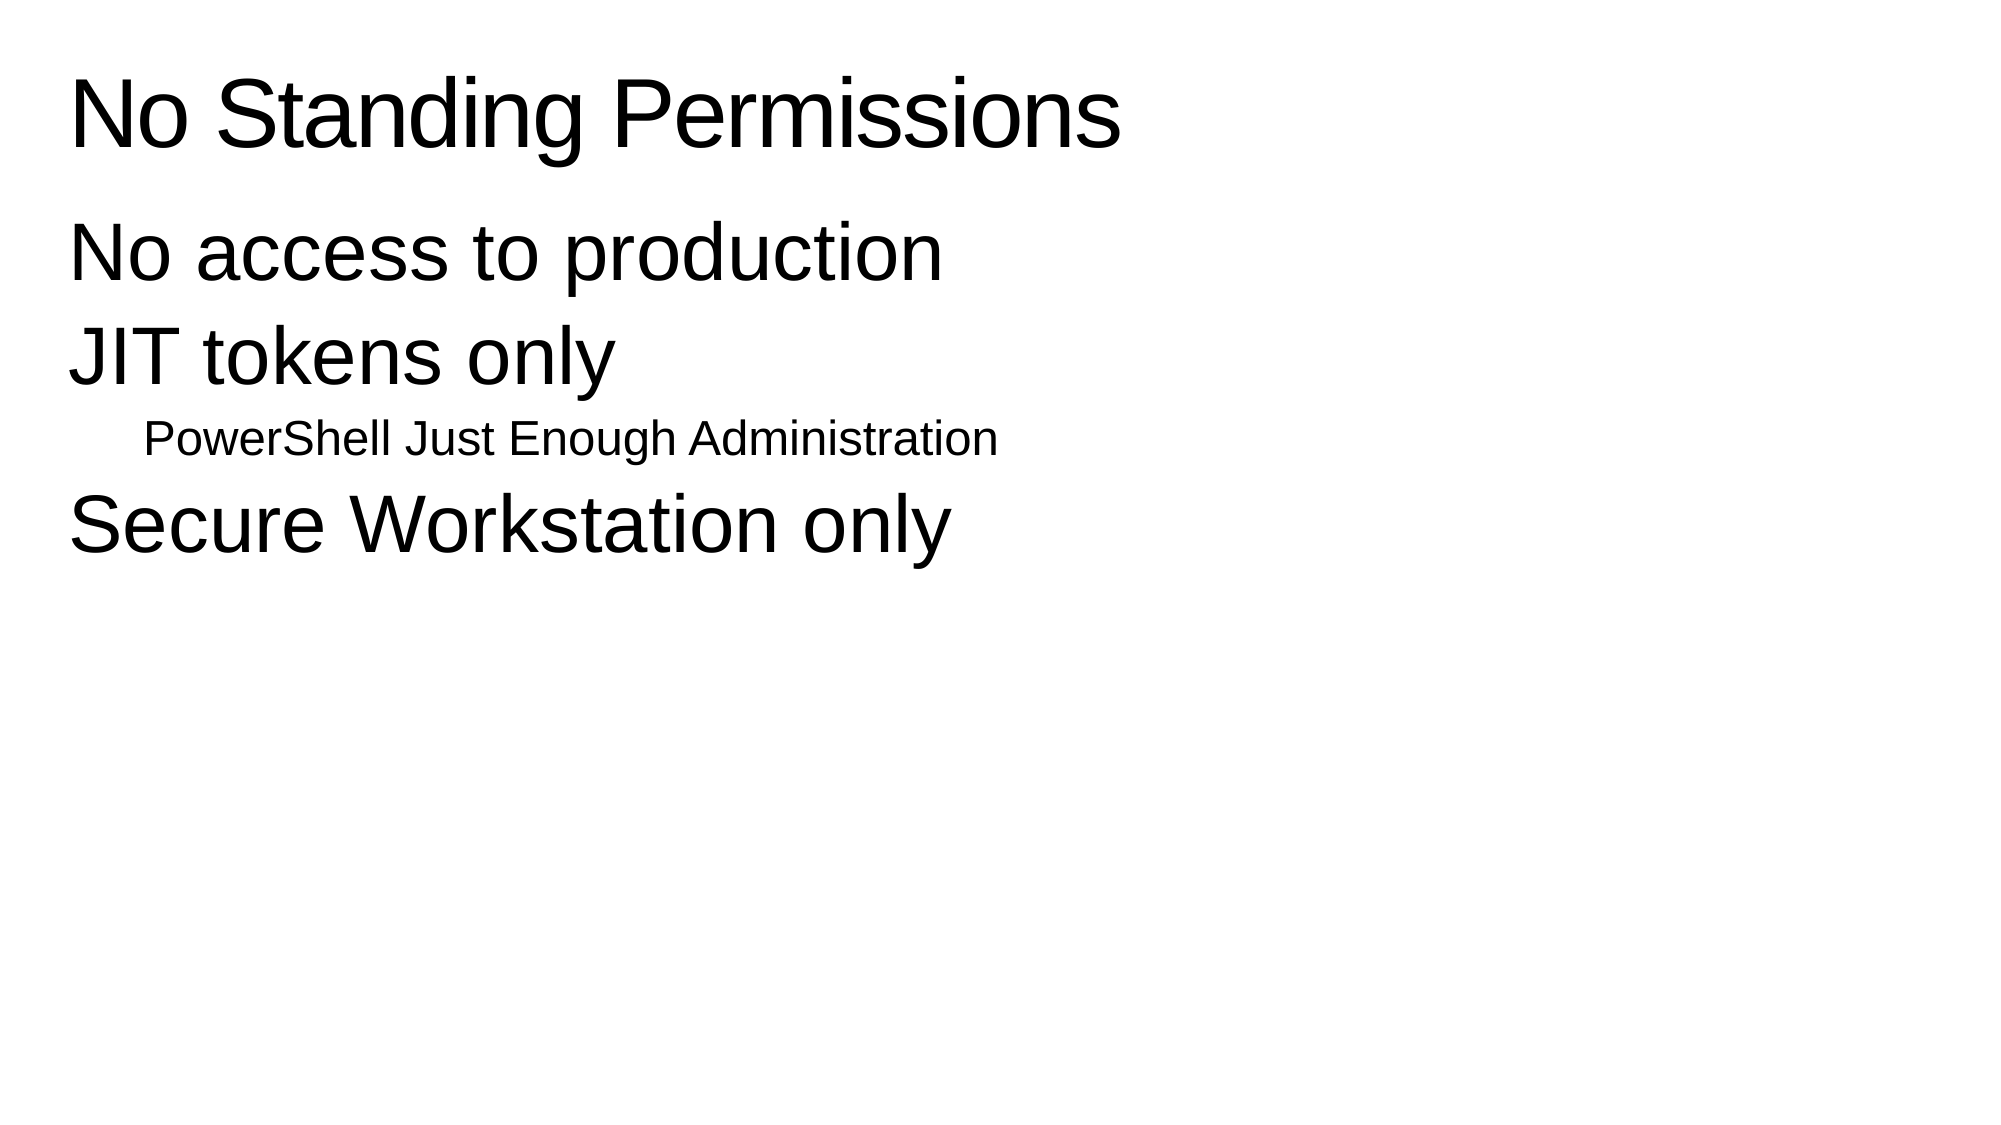

# No Standing Permissions
No access to production
JIT tokens only
PowerShell Just Enough Administration
Secure Workstation only